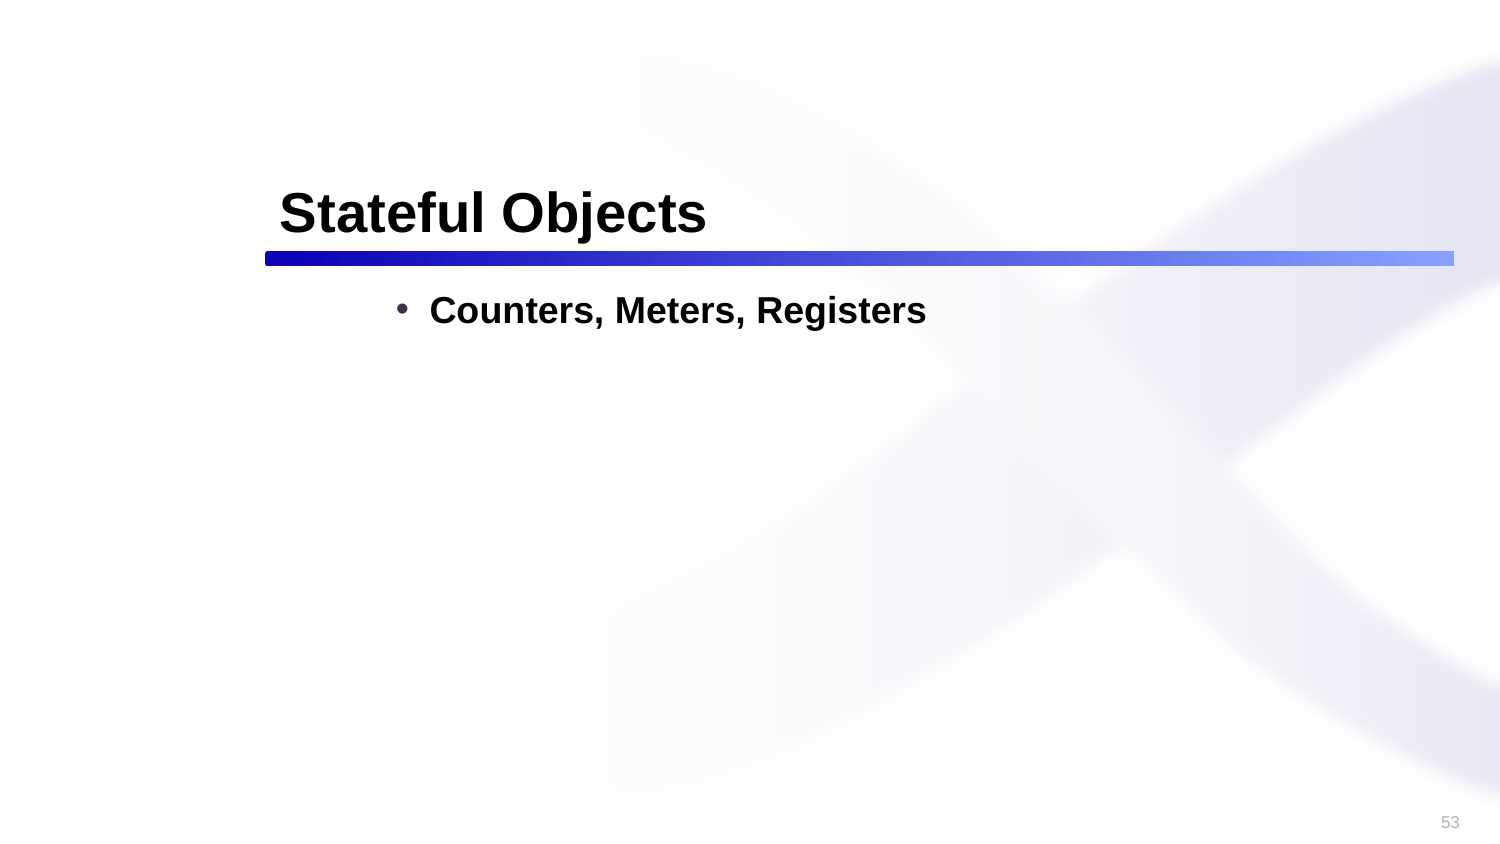

# Stateful Objects
Counters, Meters, Registers
53